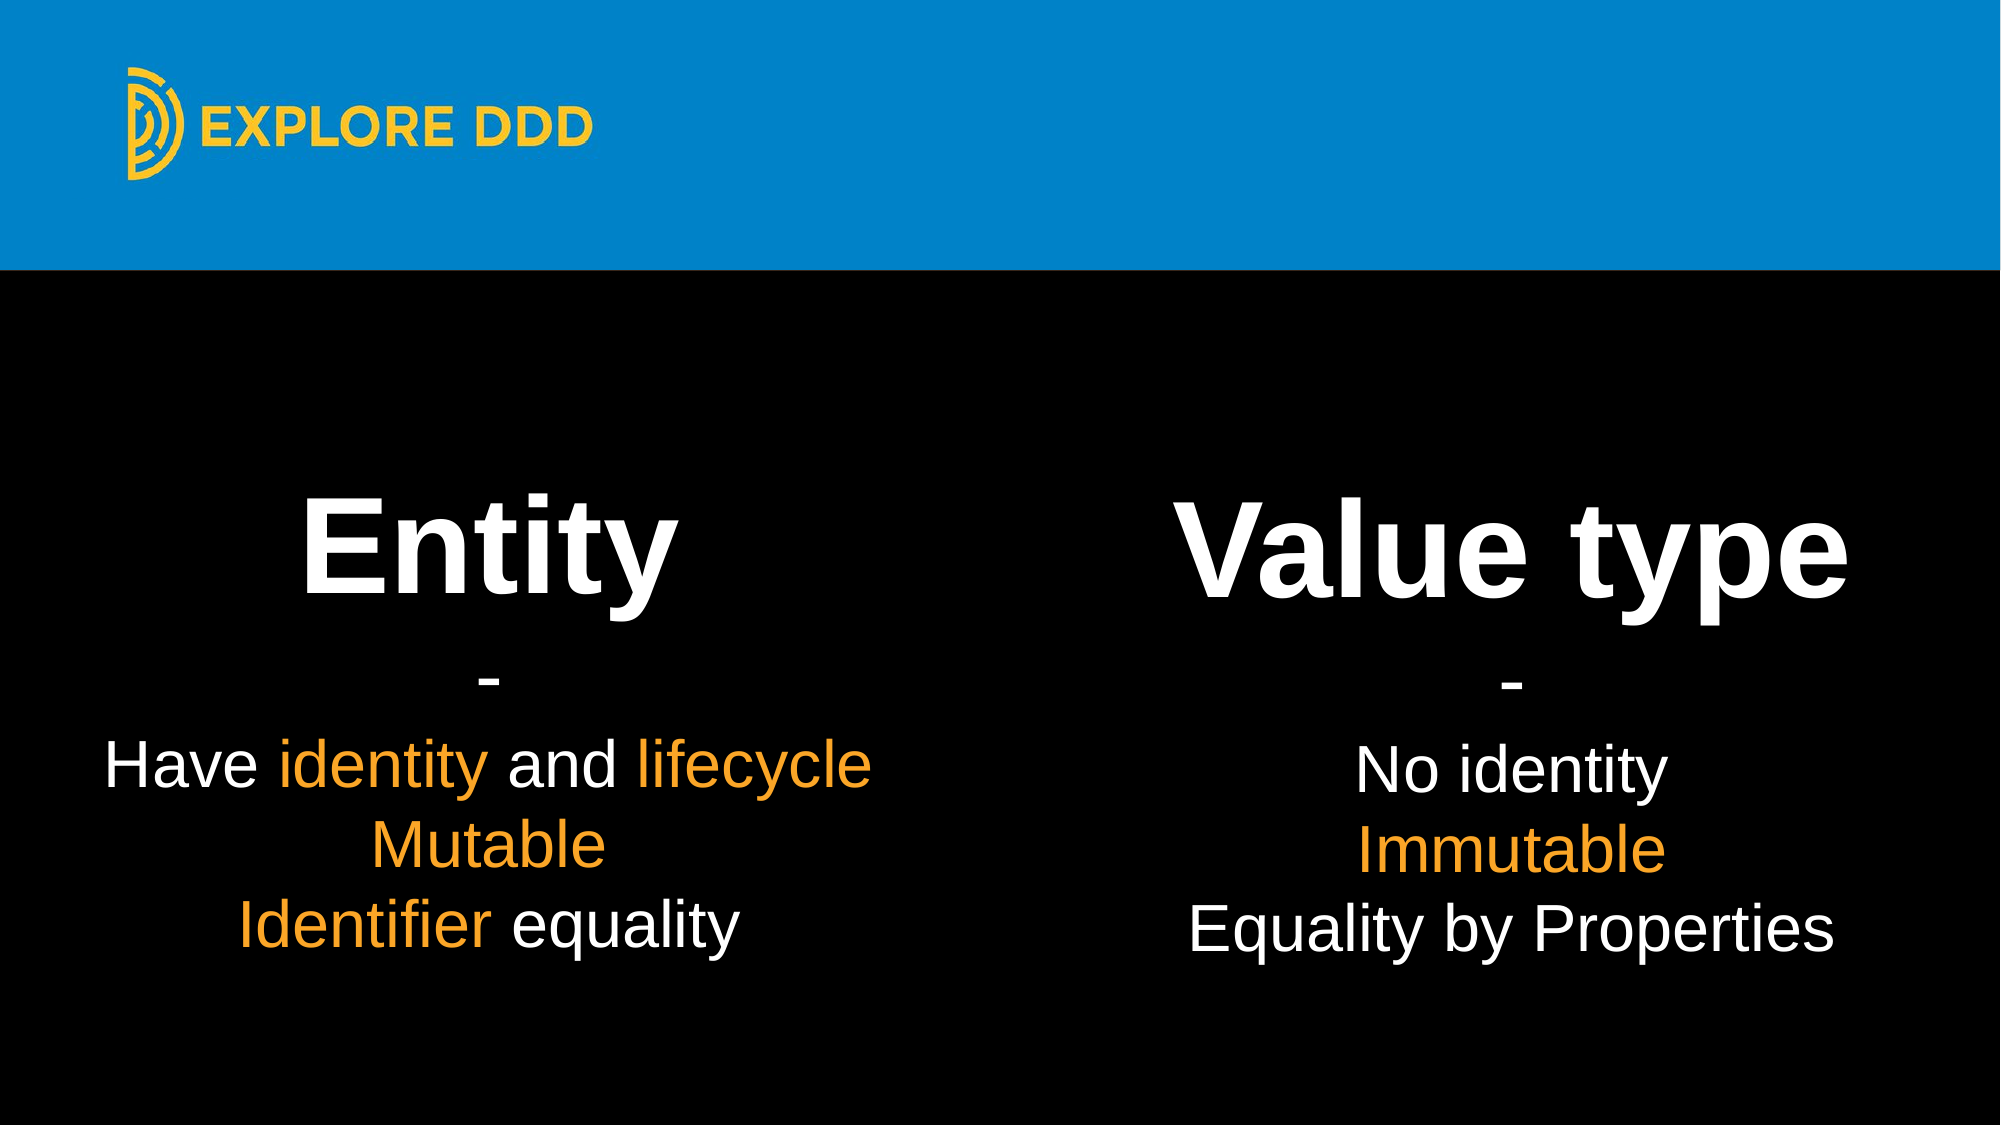

Entity
-
Have identity and lifecycle
Mutable
Identifier equality
Value type
-
No identity
Immutable
Equality by Properties